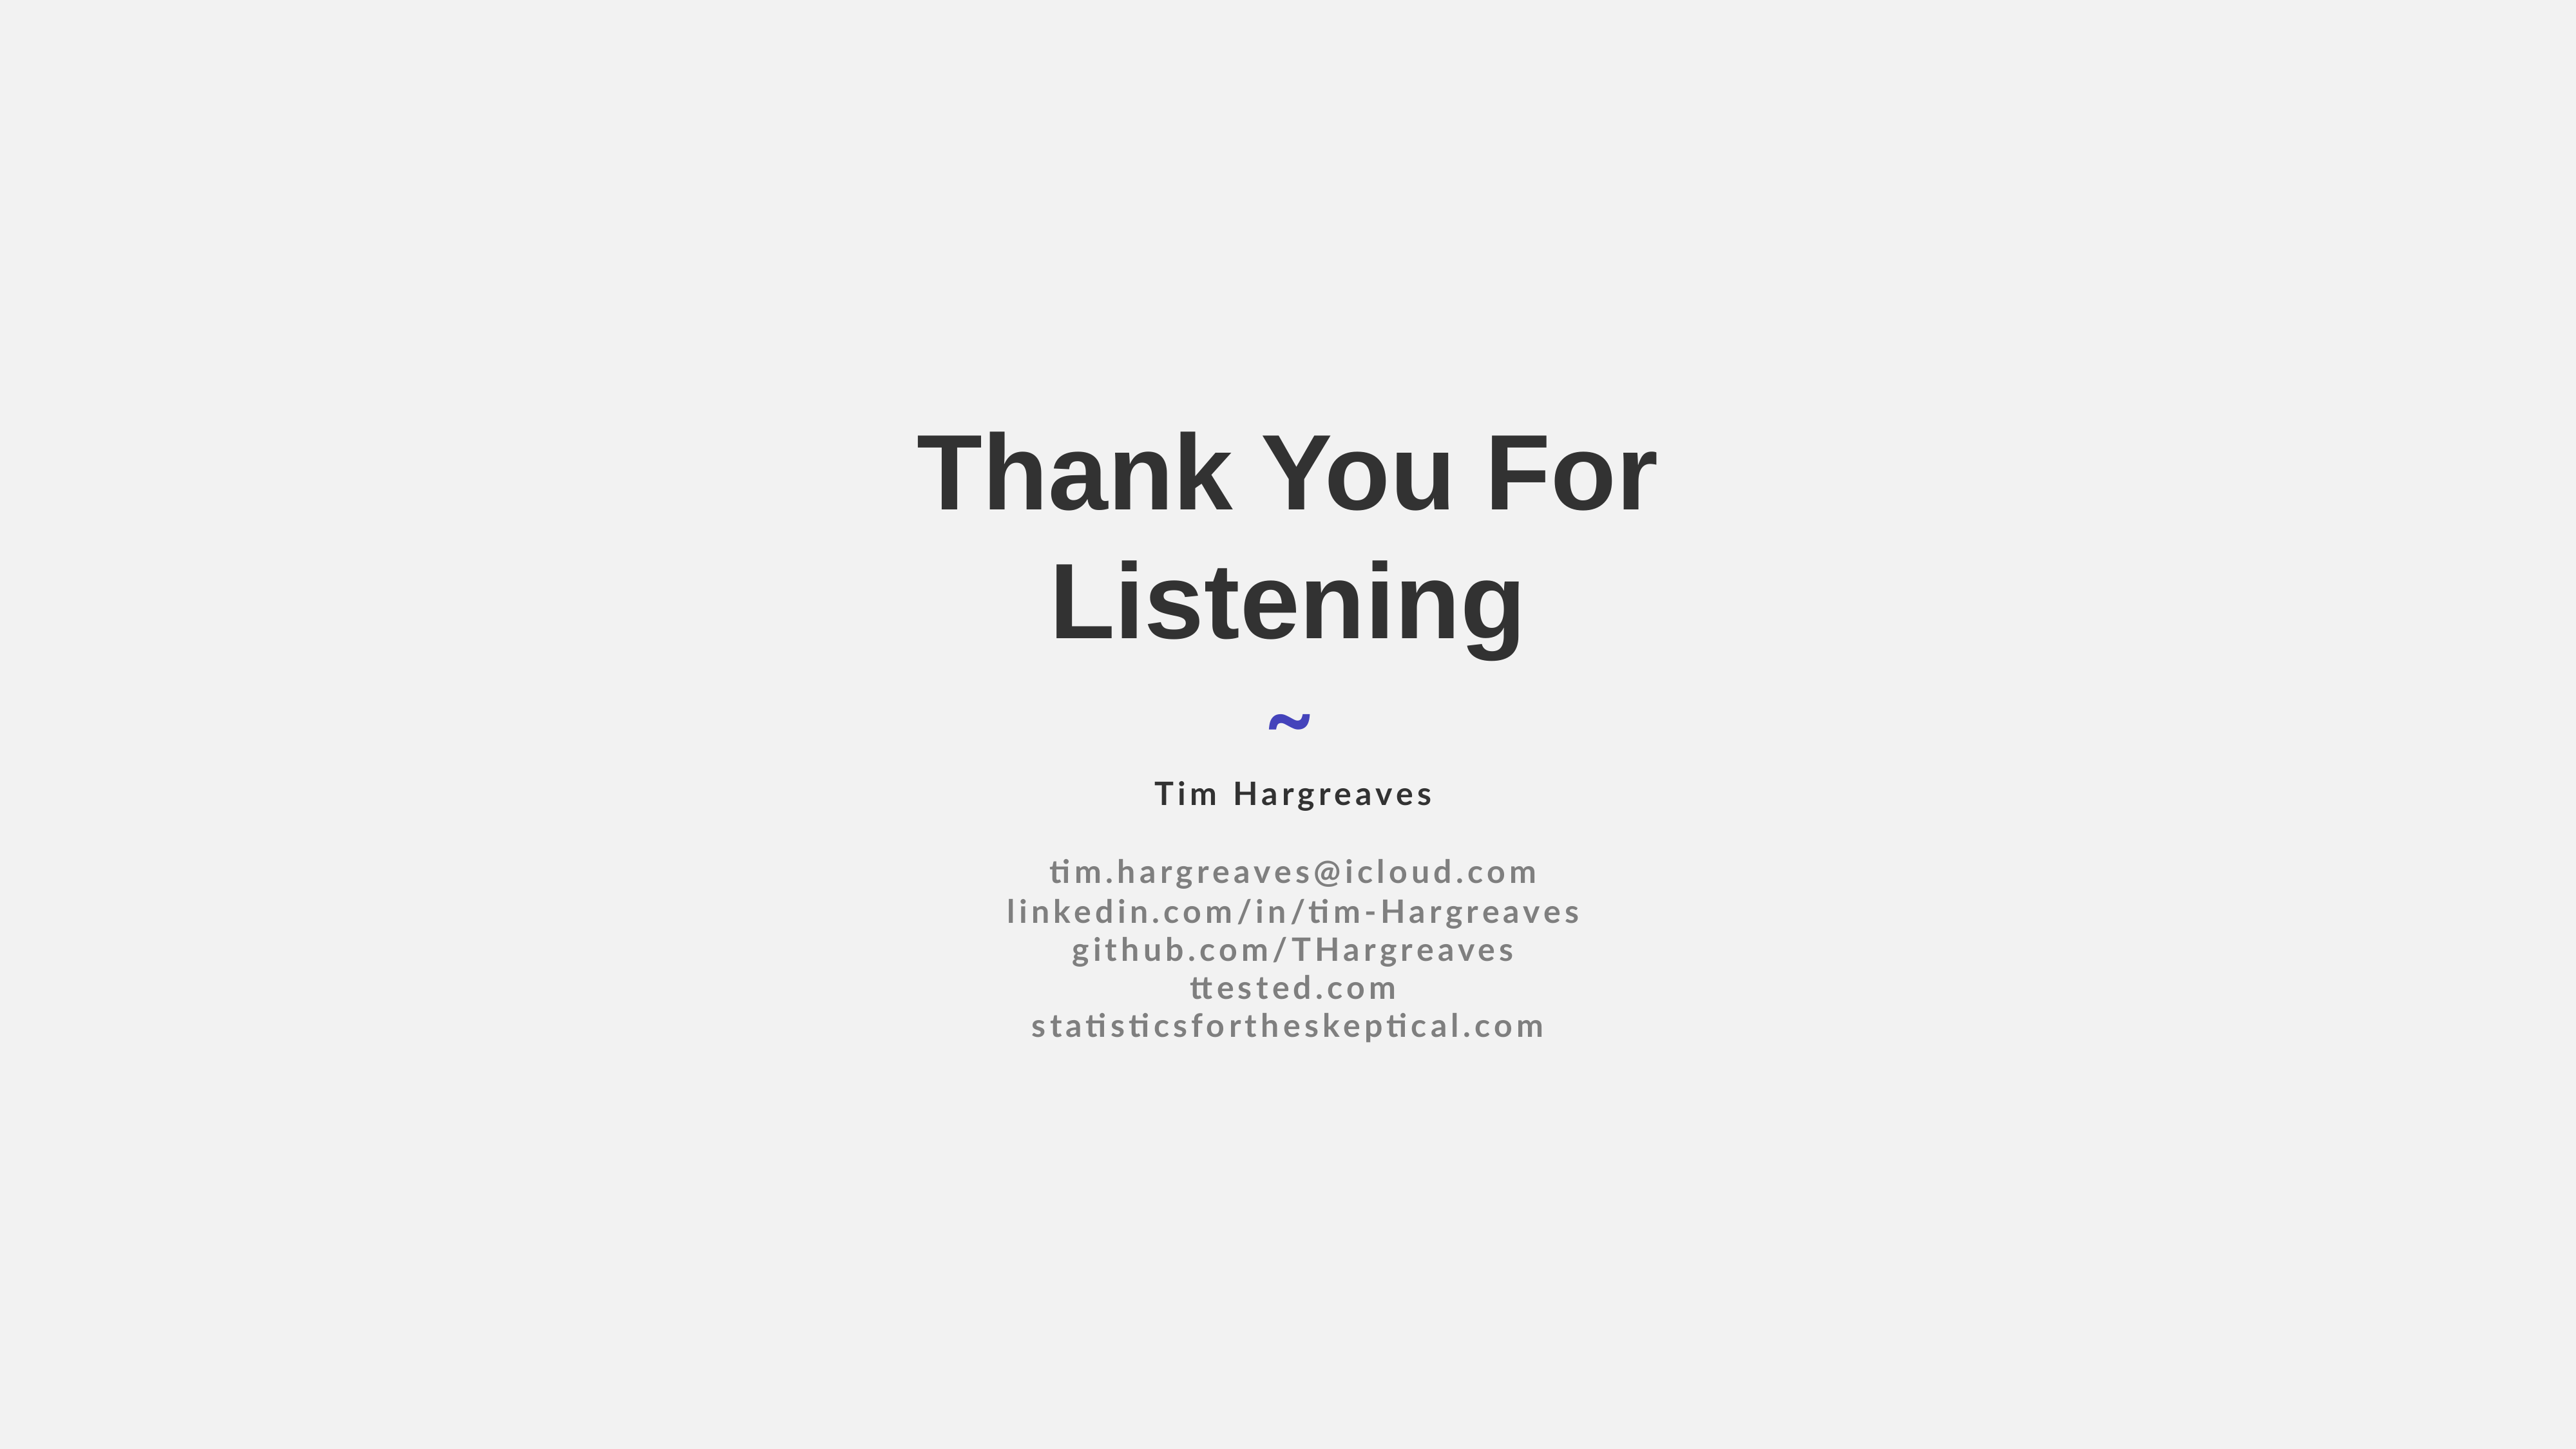

Thank You For Listening
˜
Tim Hargreaves
tim.hargreaves@icloud.com
linkedin.com/in/tim-Hargreaves
github.com/THargreaves
ttested.com
statisticsfortheskeptical.com